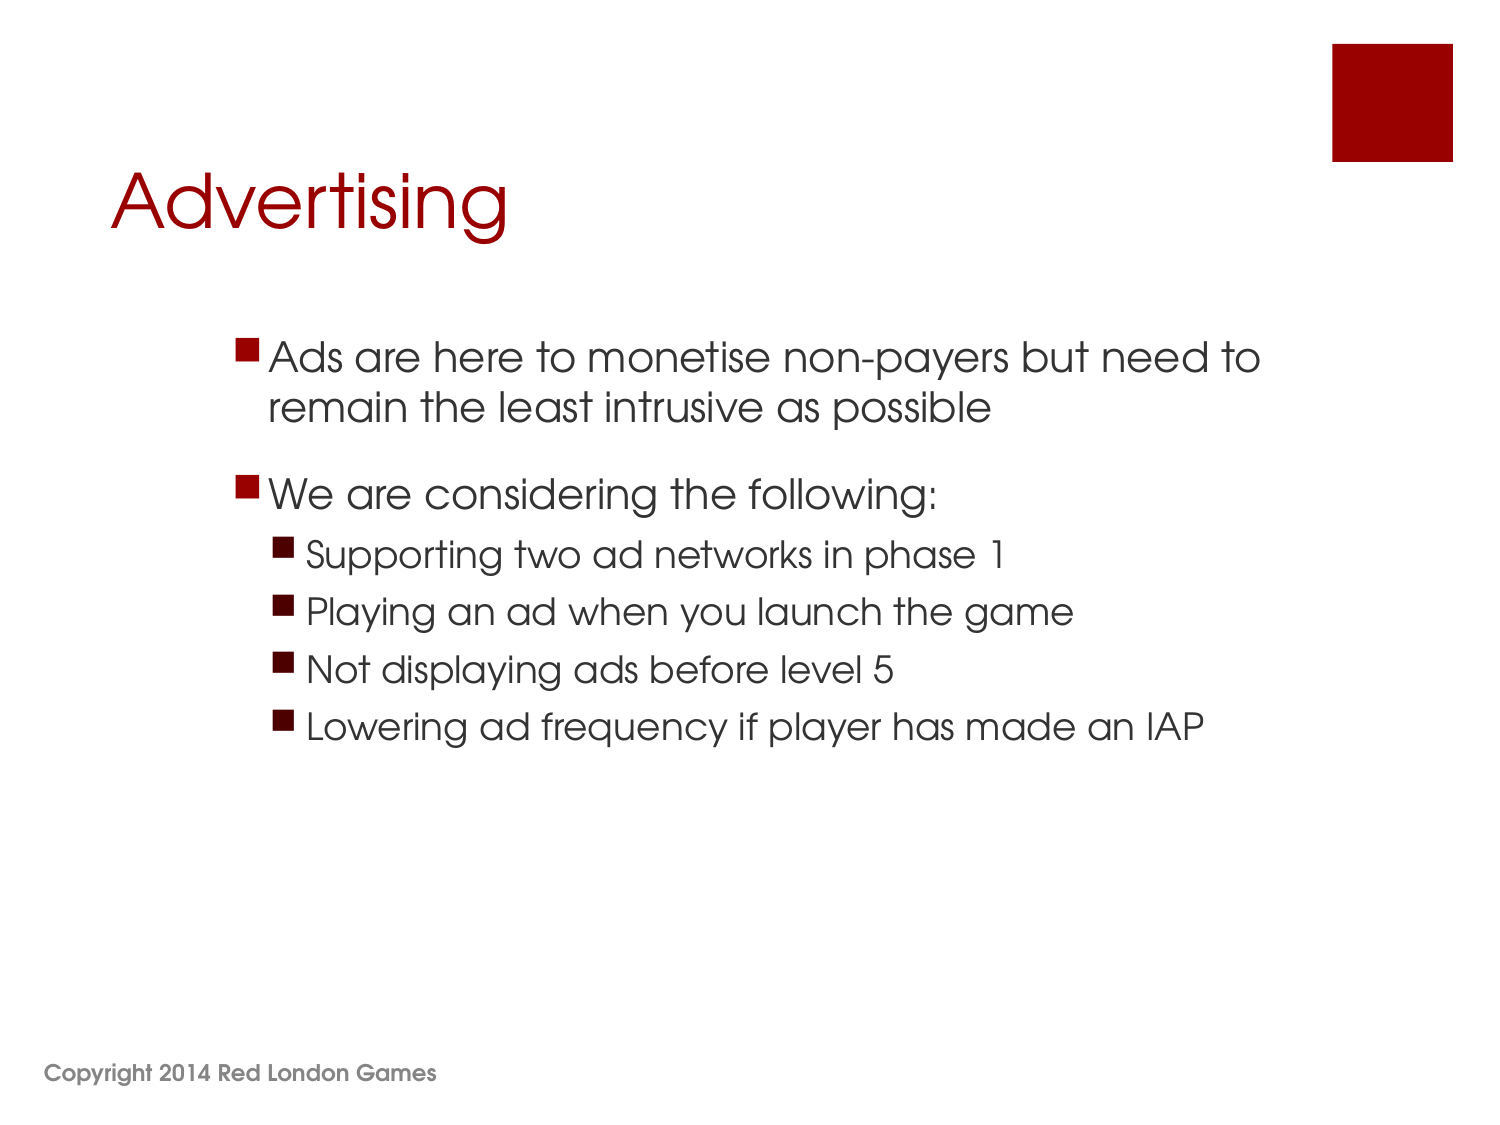

# Advertising
Ads are here to monetise non-payers but need to remain the least intrusive as possible
We are considering the following:
Supporting two ad networks in phase 1
Playing an ad when you launch the game
Not displaying ads before level 5
Lowering ad frequency if player has made an IAP
Copyright 2014 Red London Games